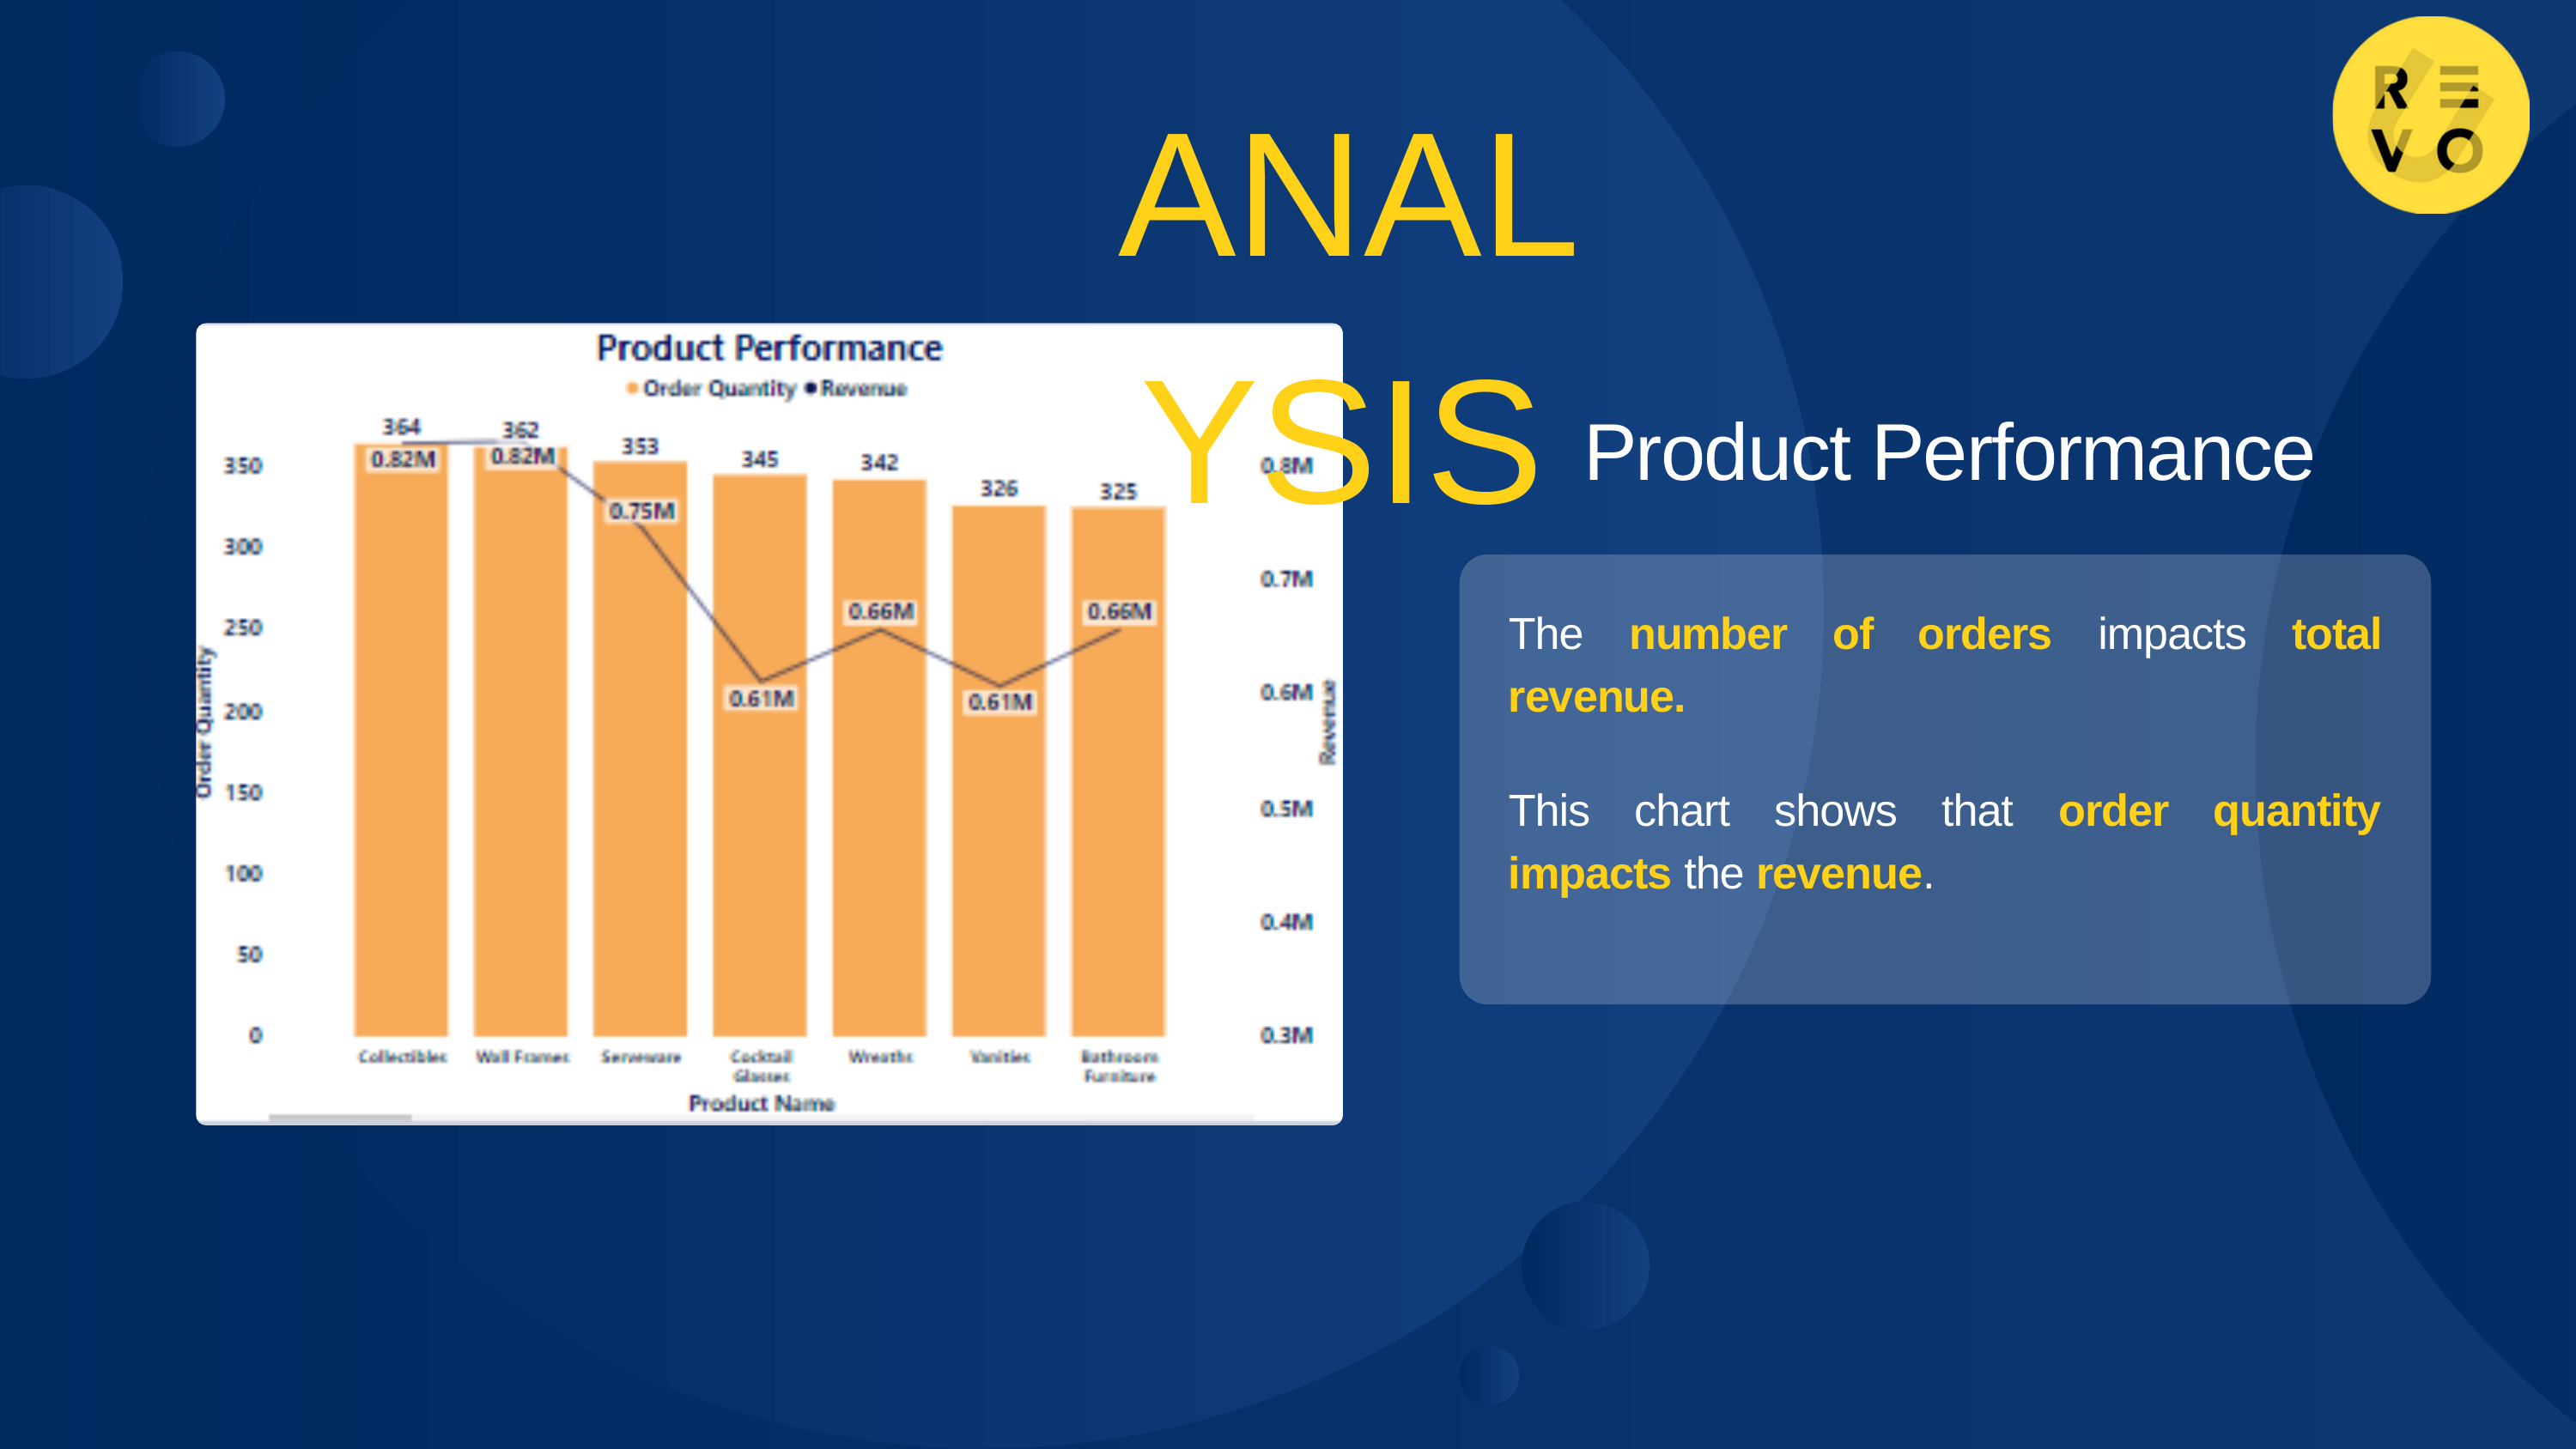

ANALYSIS

Product Performance

The number of orders impacts total revenue.
This chart shows that order quantity impacts the revenue.